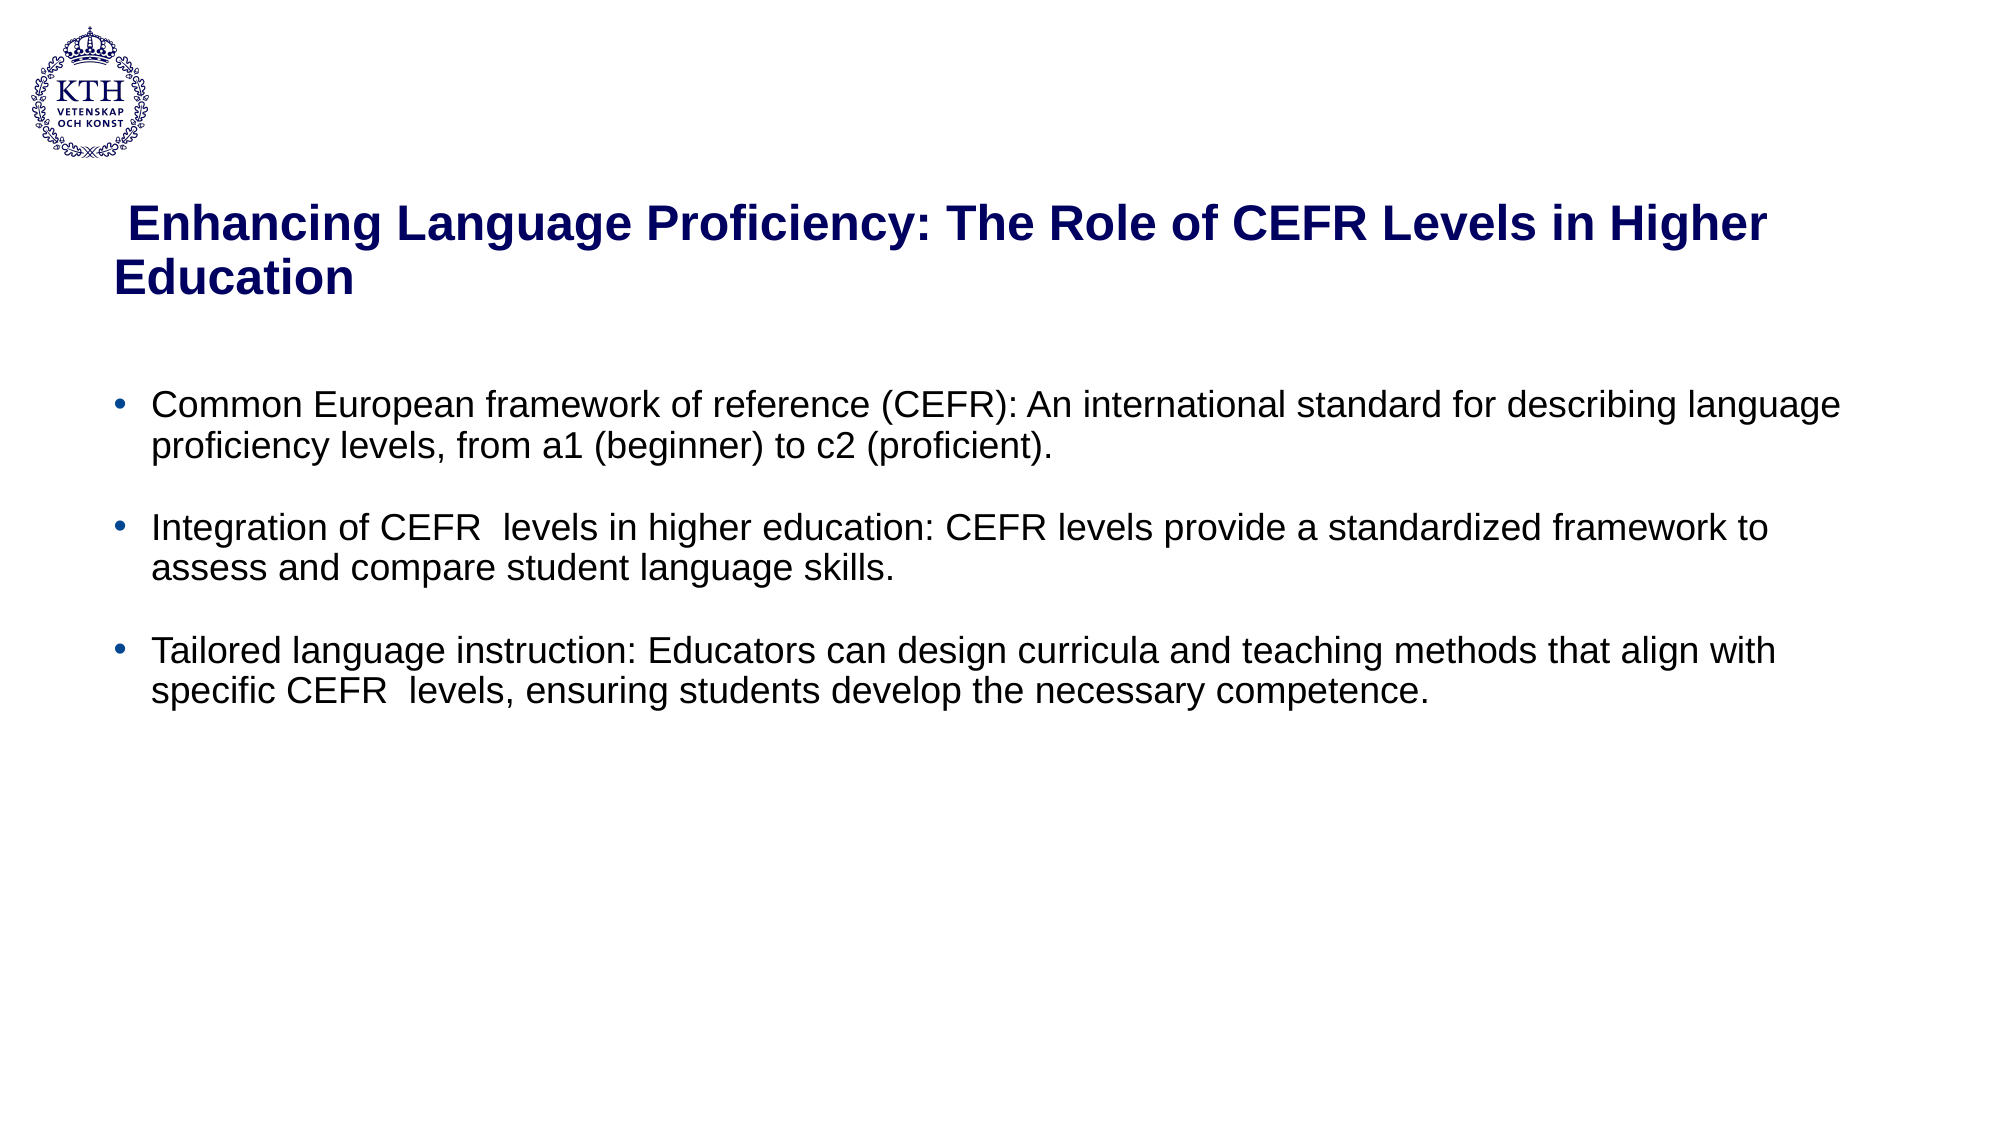

# Enhancing Language Proficiency: The Role of CEFR Levels in Higher Education

Common European framework of reference (CEFR): An international standard for describing language proficiency levels, from a1 (beginner) to c2 (proficient).
Integration of CEFR  levels in higher education: CEFR levels provide a standardized framework to assess and compare student language skills.
Tailored language instruction: Educators can design curricula and teaching methods that align with specific CEFR  levels, ensuring students develop the necessary competence.